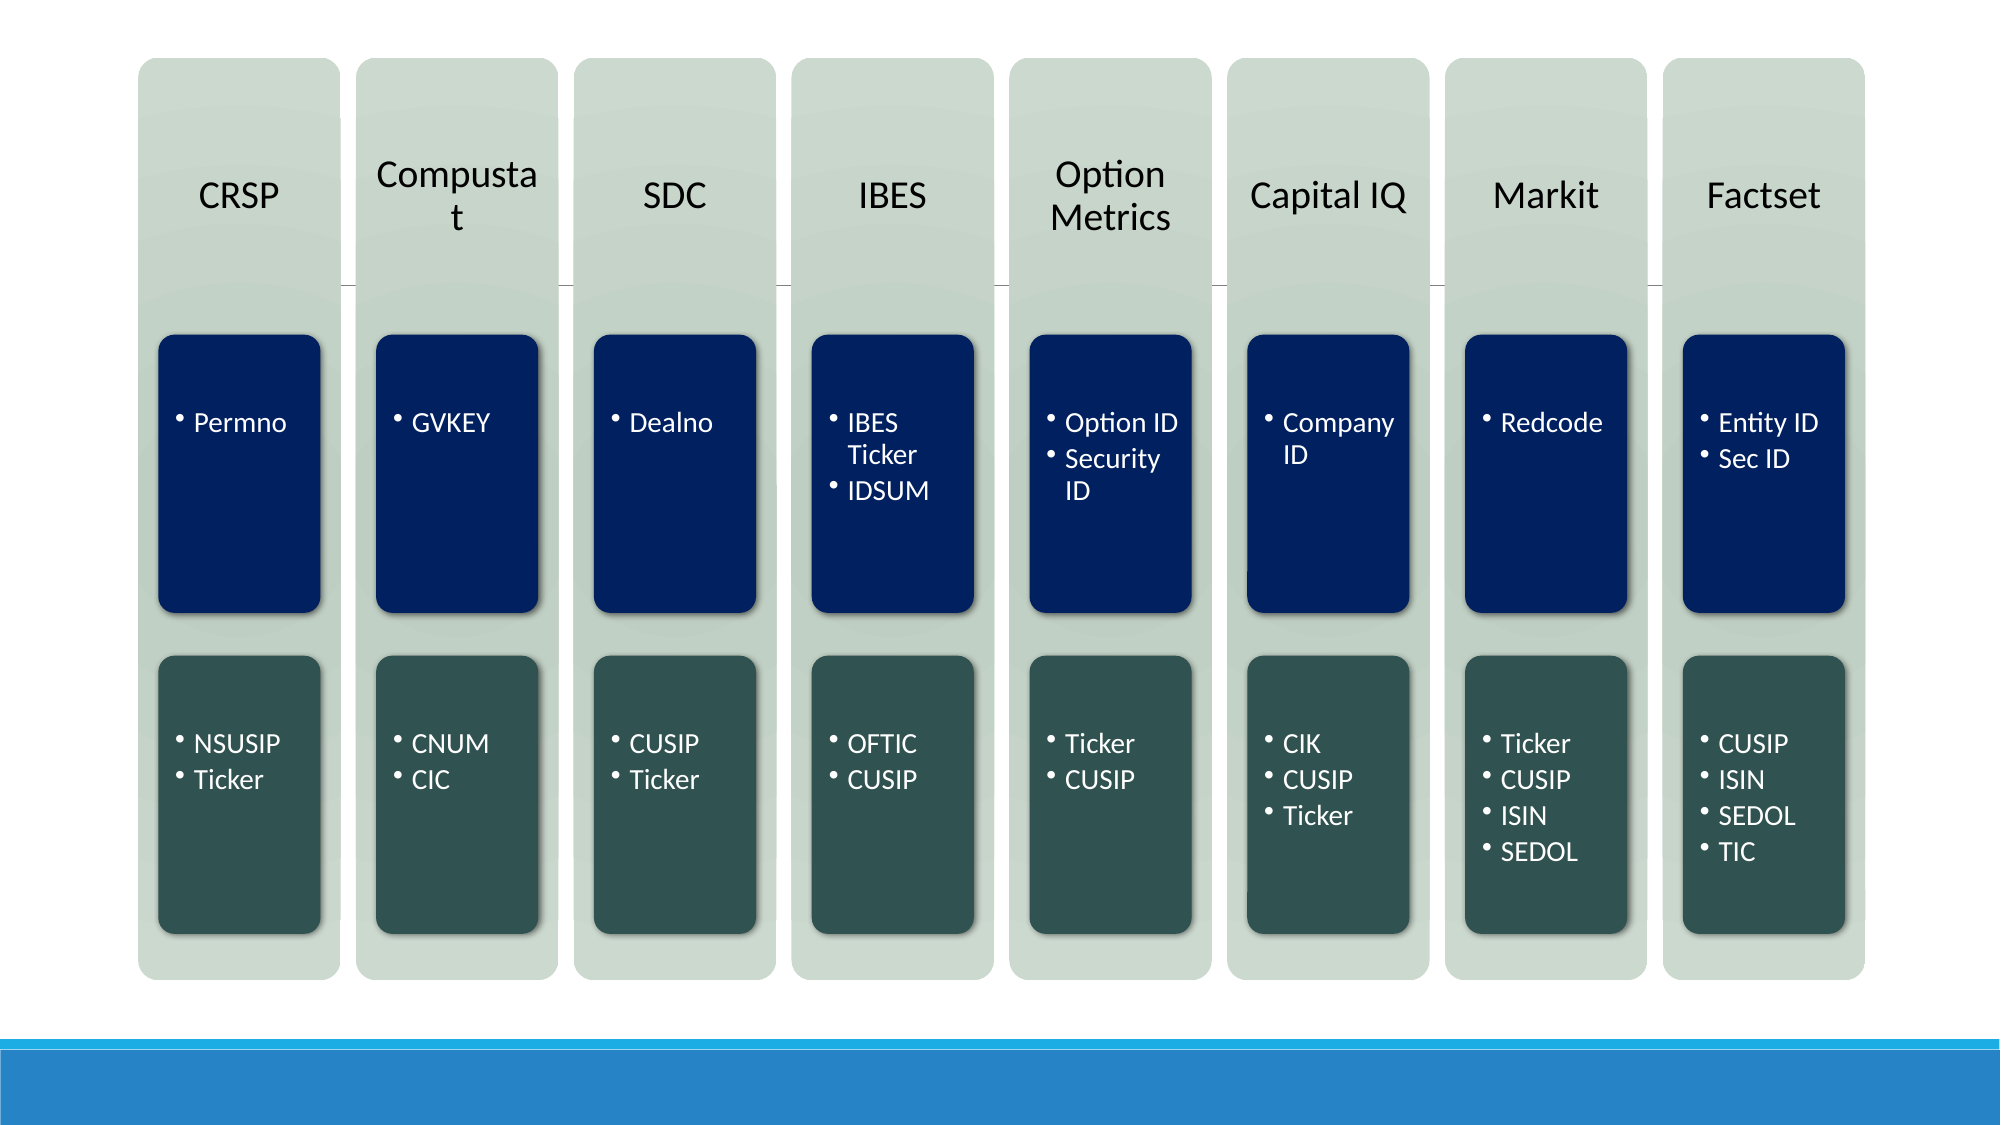

CRSP

Permno

NSUSIP
Ticker
Compustat

GVKEY

CNUM
CIC
SDC

Dealno

CUSIP
Ticker
IBES

IBES Ticker
IDSUM

OFTIC
CUSIP
Option Metrics

Option ID
Security ID

Ticker
CUSIP
Capital IQ

Company ID

CIK
CUSIP
Ticker
Markit

Redcode

Ticker
CUSIP
ISIN
SEDOL
Factset

Entity ID
Sec ID

CUSIP
ISIN
SEDOL
TIC